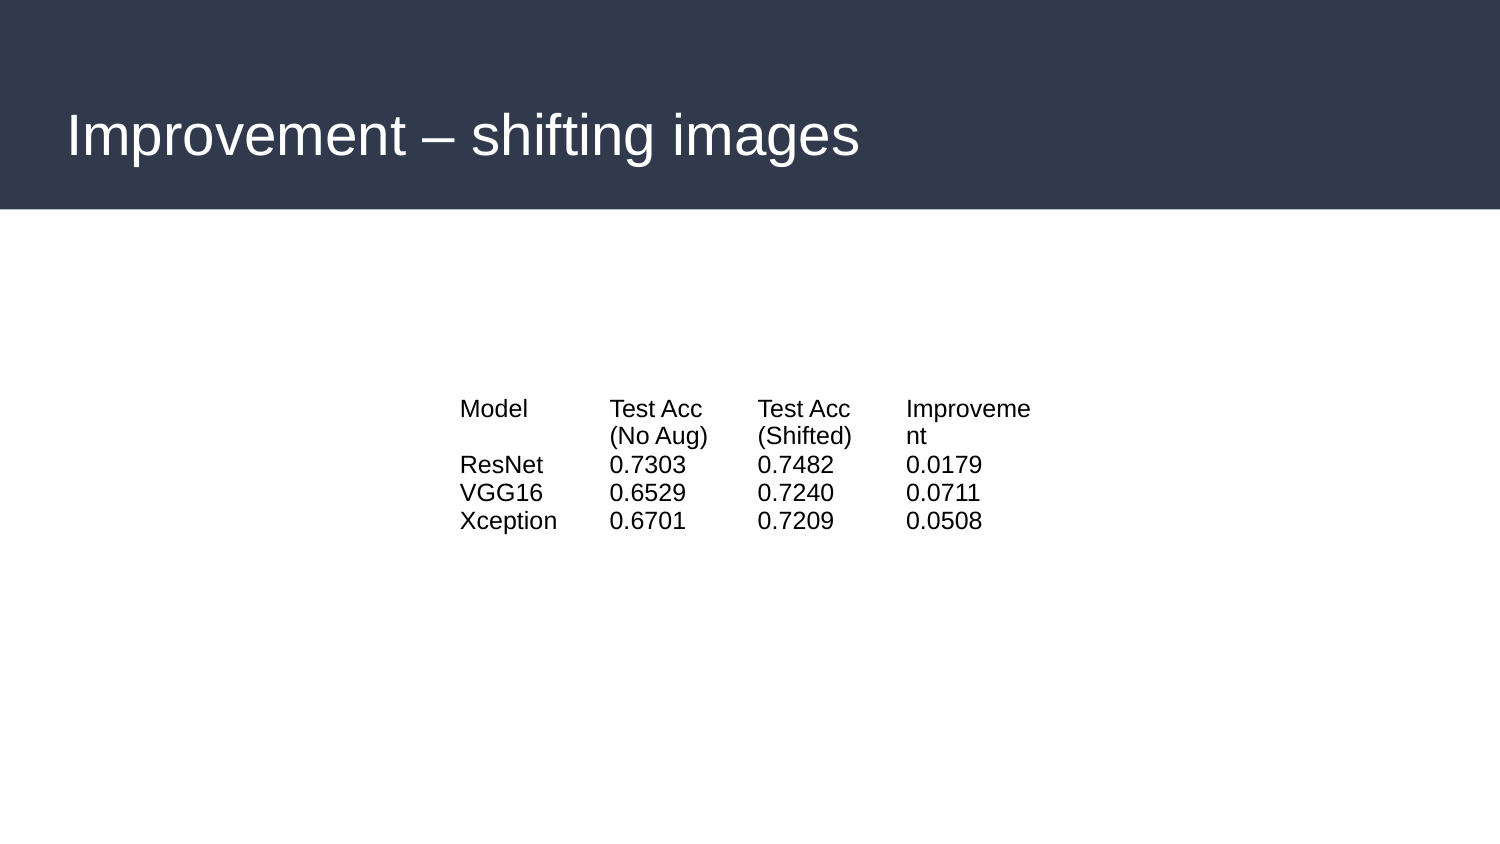

# Improvement – shifting images
| Model | Test Acc (No Aug) | Test Acc (Shifted) | Improvement |
| --- | --- | --- | --- |
| ResNet | 0.7303 | 0.7482 | 0.0179 |
| VGG16 | 0.6529 | 0.7240 | 0.0711 |
| Xception | 0.6701 | 0.7209 | 0.0508 |